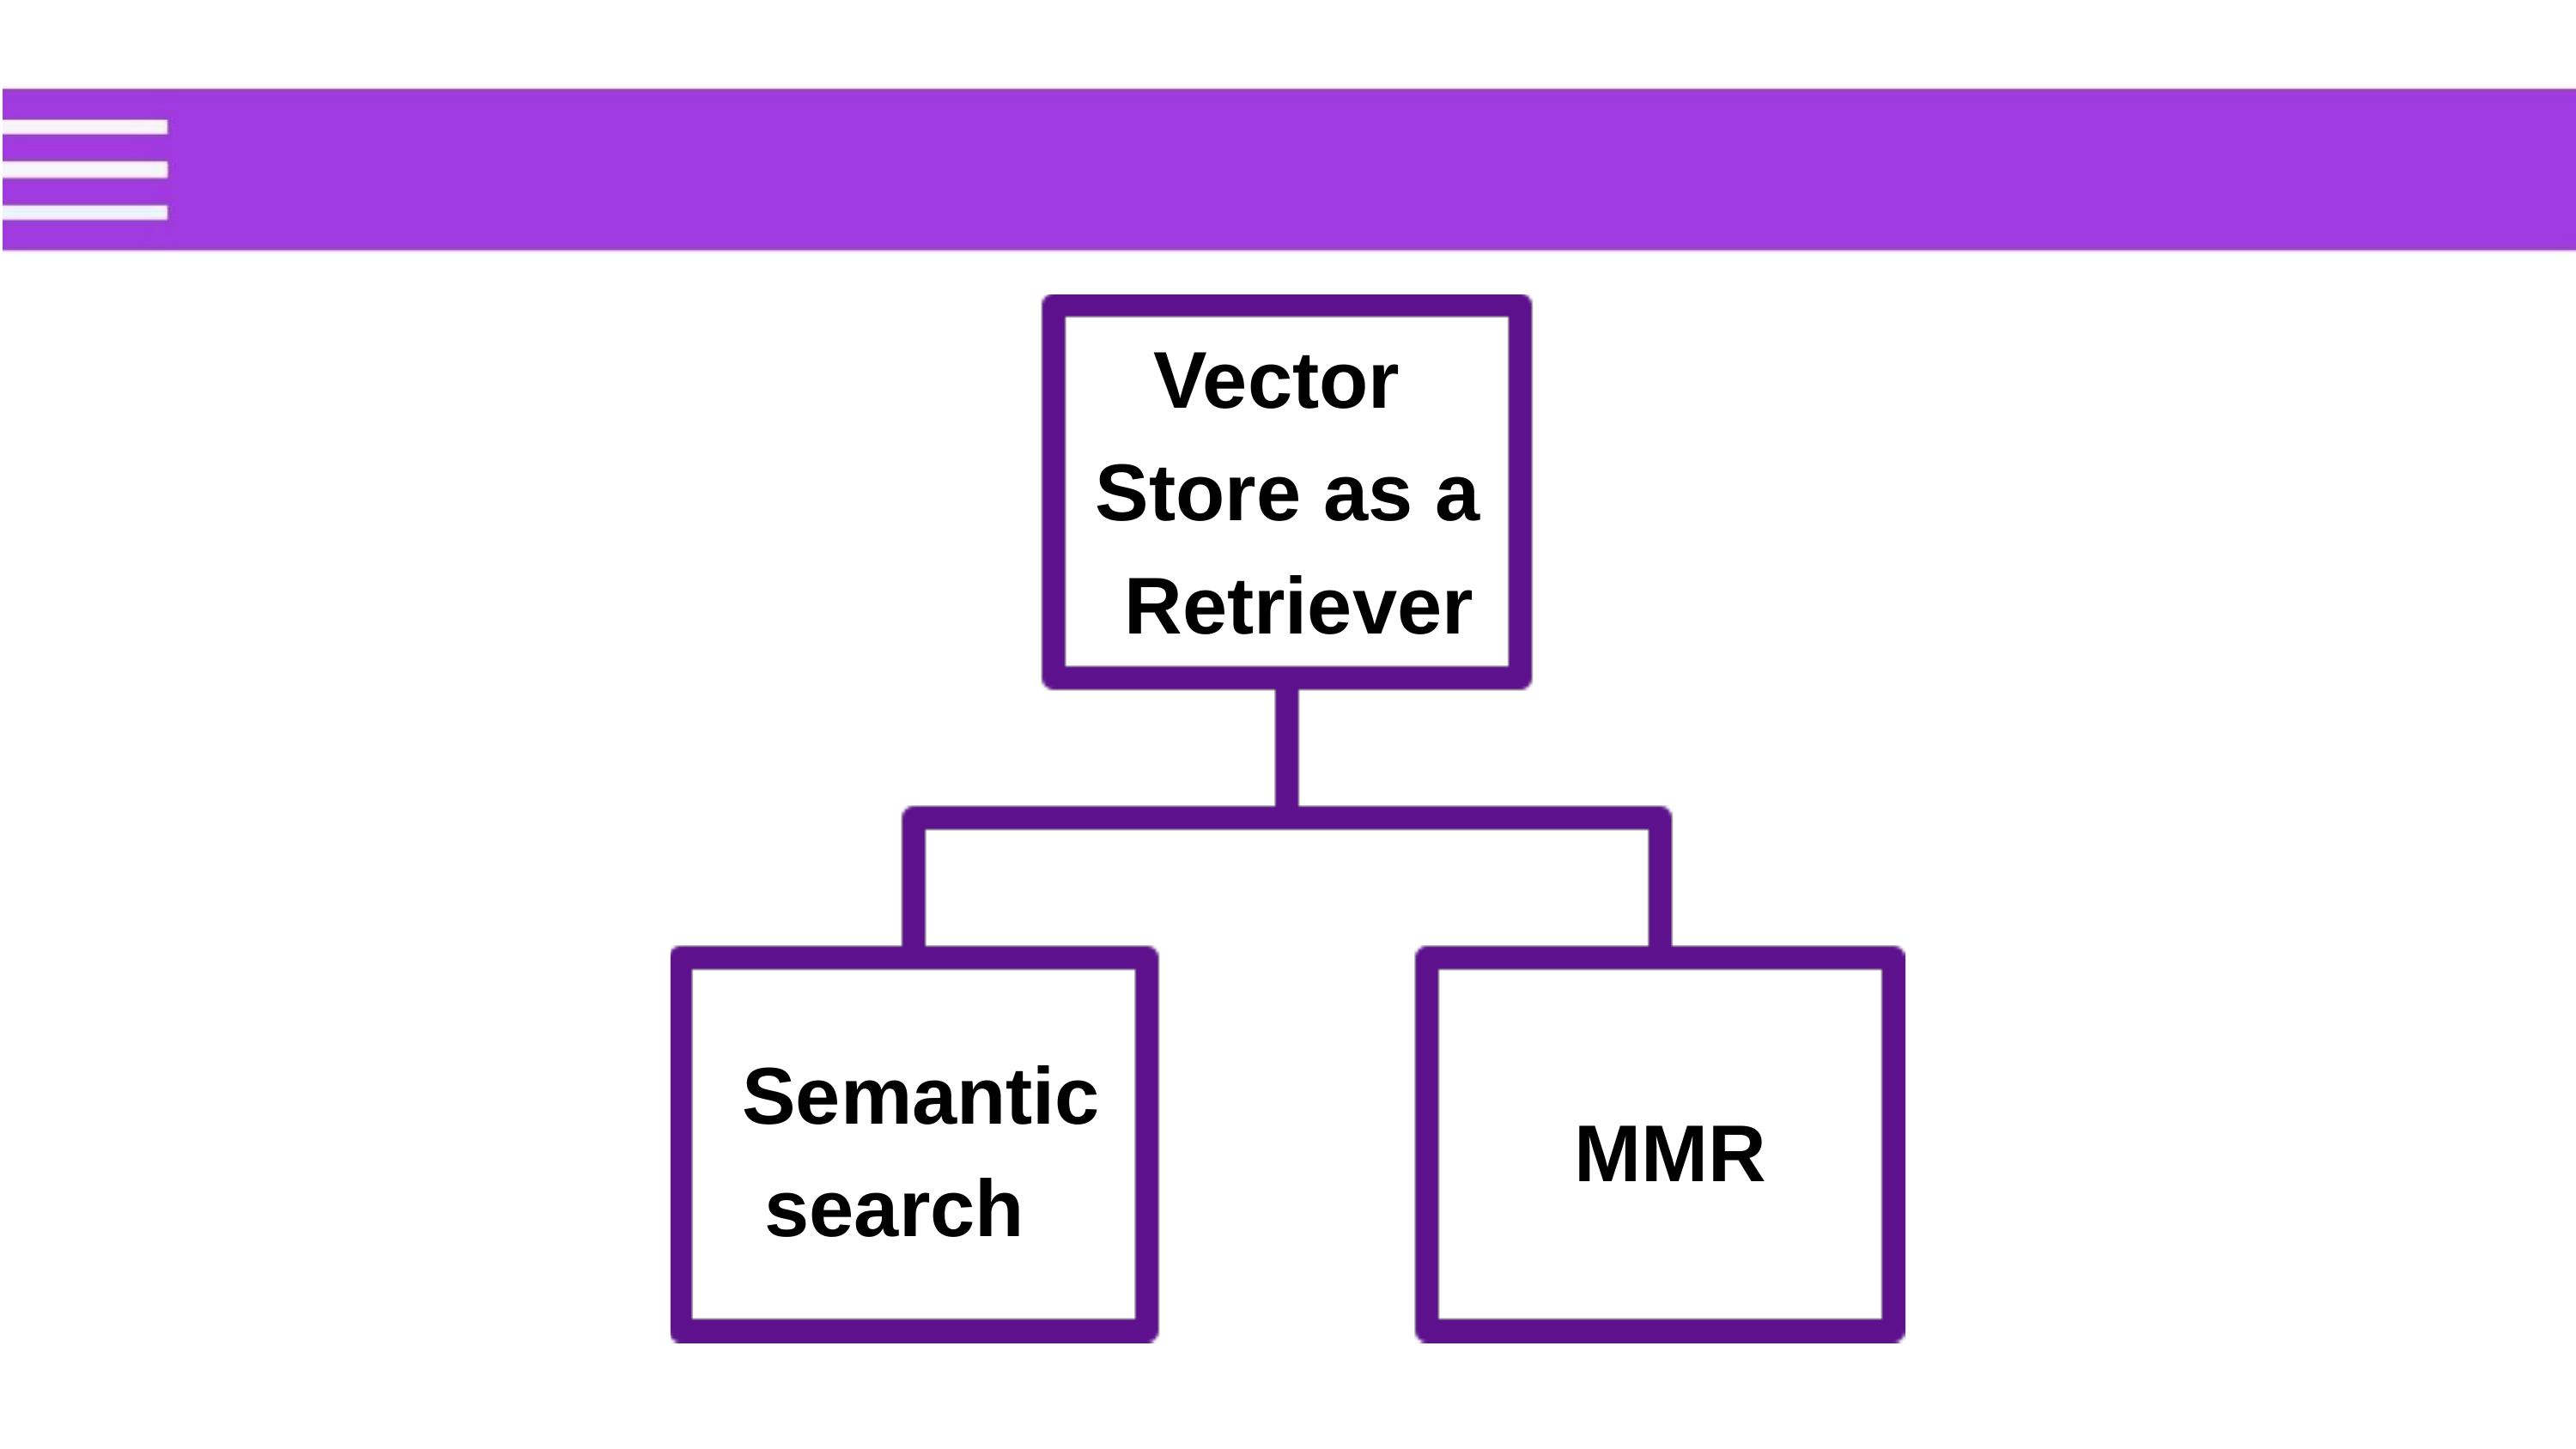

Vector
Store as a
 Retriever
Semantic
 search

MMR